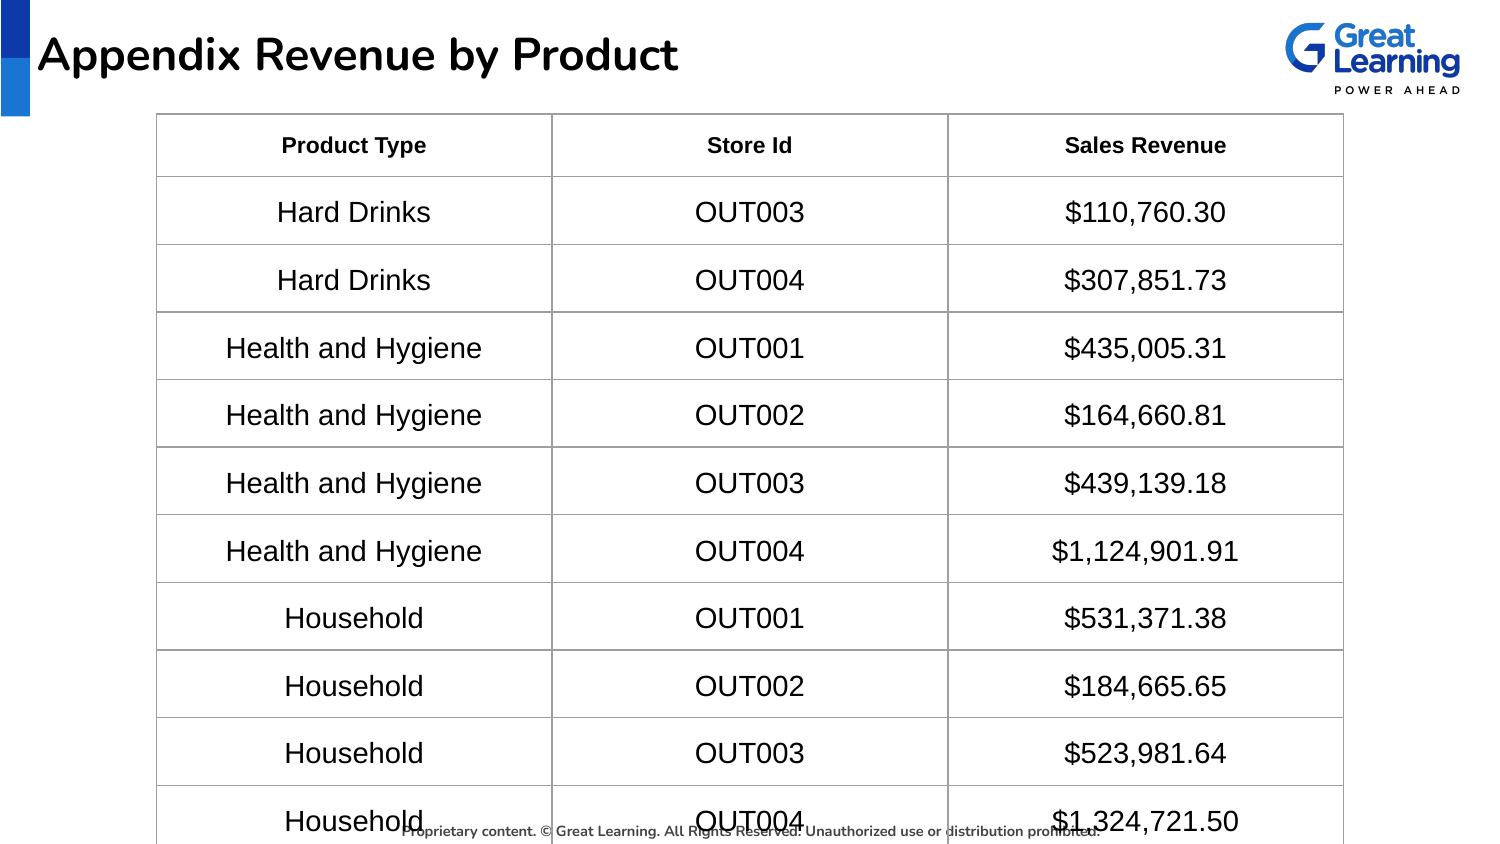

# Appendix Revenue by Product
| Product Type | Store Id | Sales Revenue |
| --- | --- | --- |
| Hard Drinks | OUT003 | $110,760.30 |
| Hard Drinks | OUT004 | $307,851.73 |
| Health and Hygiene | OUT001 | $435,005.31 |
| Health and Hygiene | OUT002 | $164,660.81 |
| Health and Hygiene | OUT003 | $439,139.18 |
| Health and Hygiene | OUT004 | $1,124,901.91 |
| Household | OUT001 | $531,371.38 |
| Household | OUT002 | $184,665.65 |
| Household | OUT003 | $523,981.64 |
| Household | OUT004 | $1,324,721.50 |